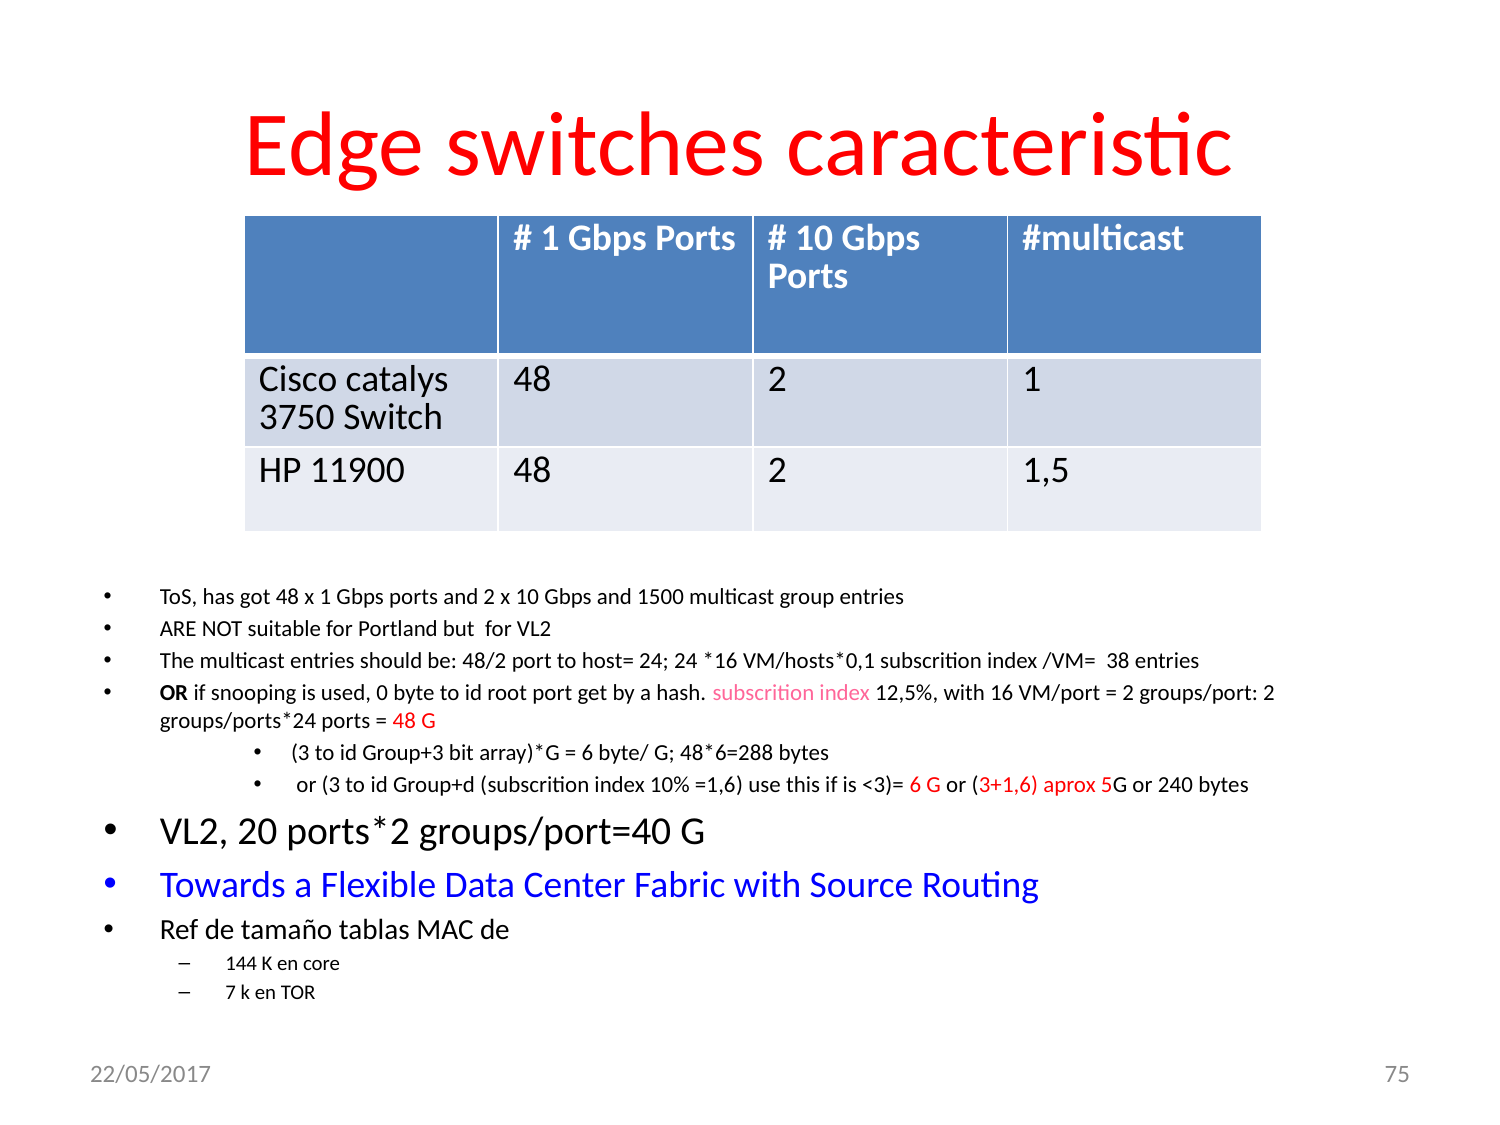

# Edge switches caracteristic
|  | # 1 Gbps Ports | # 10 Gbps Ports | #multicast |
| --- | --- | --- | --- |
| Cisco catalys 3750 Switch | 48 | 2 | 1 |
| HP 11900 | 48 | 2 | 1,5 |
ToS, has got 48 x 1 Gbps ports and 2 x 10 Gbps and 1500 multicast group entries
ARE NOT suitable for Portland but  for VL2
The multicast entries should be: 48/2 port to host= 24; 24 *16 VM/hosts*0,1 subscrition index /VM=  38 entries
OR if snooping is used, 0 byte to id root port get by a hash. subscrition index 12,5%, with 16 VM/port = 2 groups/port: 2 groups/ports*24 ports = 48 G
(3 to id Group+3 bit array)*G = 6 byte/ G; 48*6=288 bytes
 or (3 to id Group+d (subscrition index 10% =1,6) use this if is <3)= 6 G or (3+1,6) aprox 5G or 240 bytes
VL2, 20 ports*2 groups/port=40 G
Towards a Flexible Data Center Fabric with Source Routing
Ref de tamaño tablas MAC de
144 K en core
7 k en TOR

22/05/2017
75